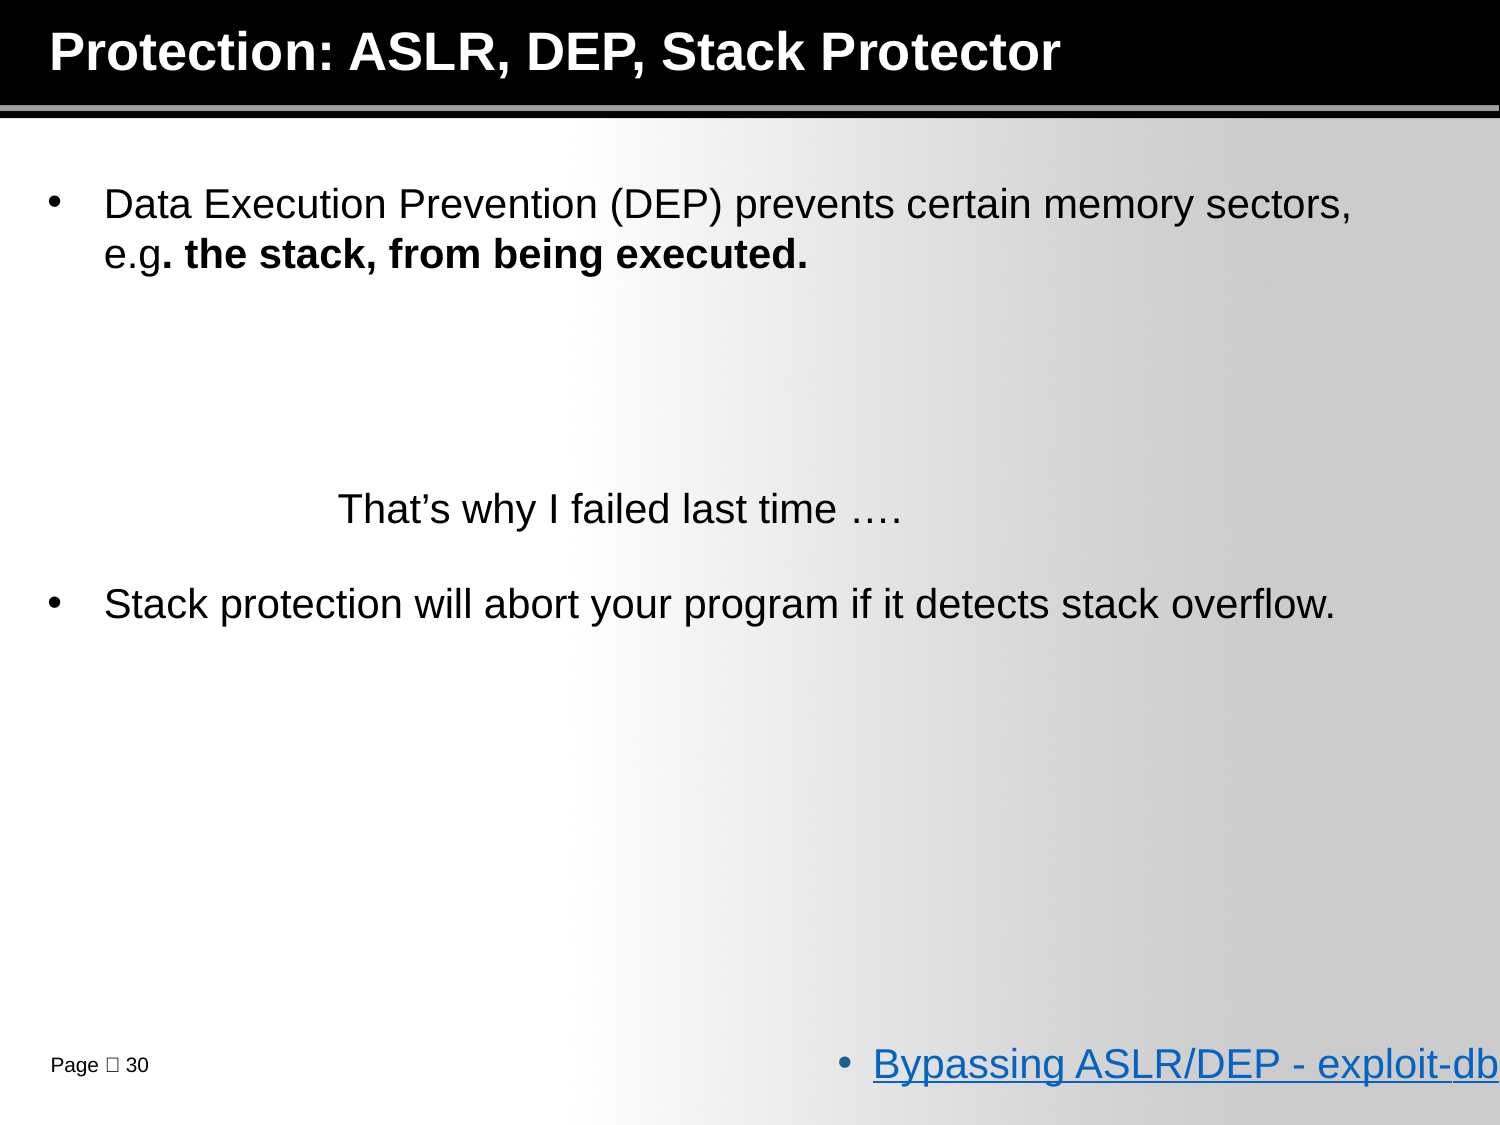

# Protection: ASLR, DEP, Stack Protector
Data Execution Prevention (DEP) prevents certain memory sectors, e.g. the stack, from being executed.

Stack protection will abort your program if it detects stack overflow.
That’s why I failed last time ….
Bypassing ASLR/DEP - exploit-db